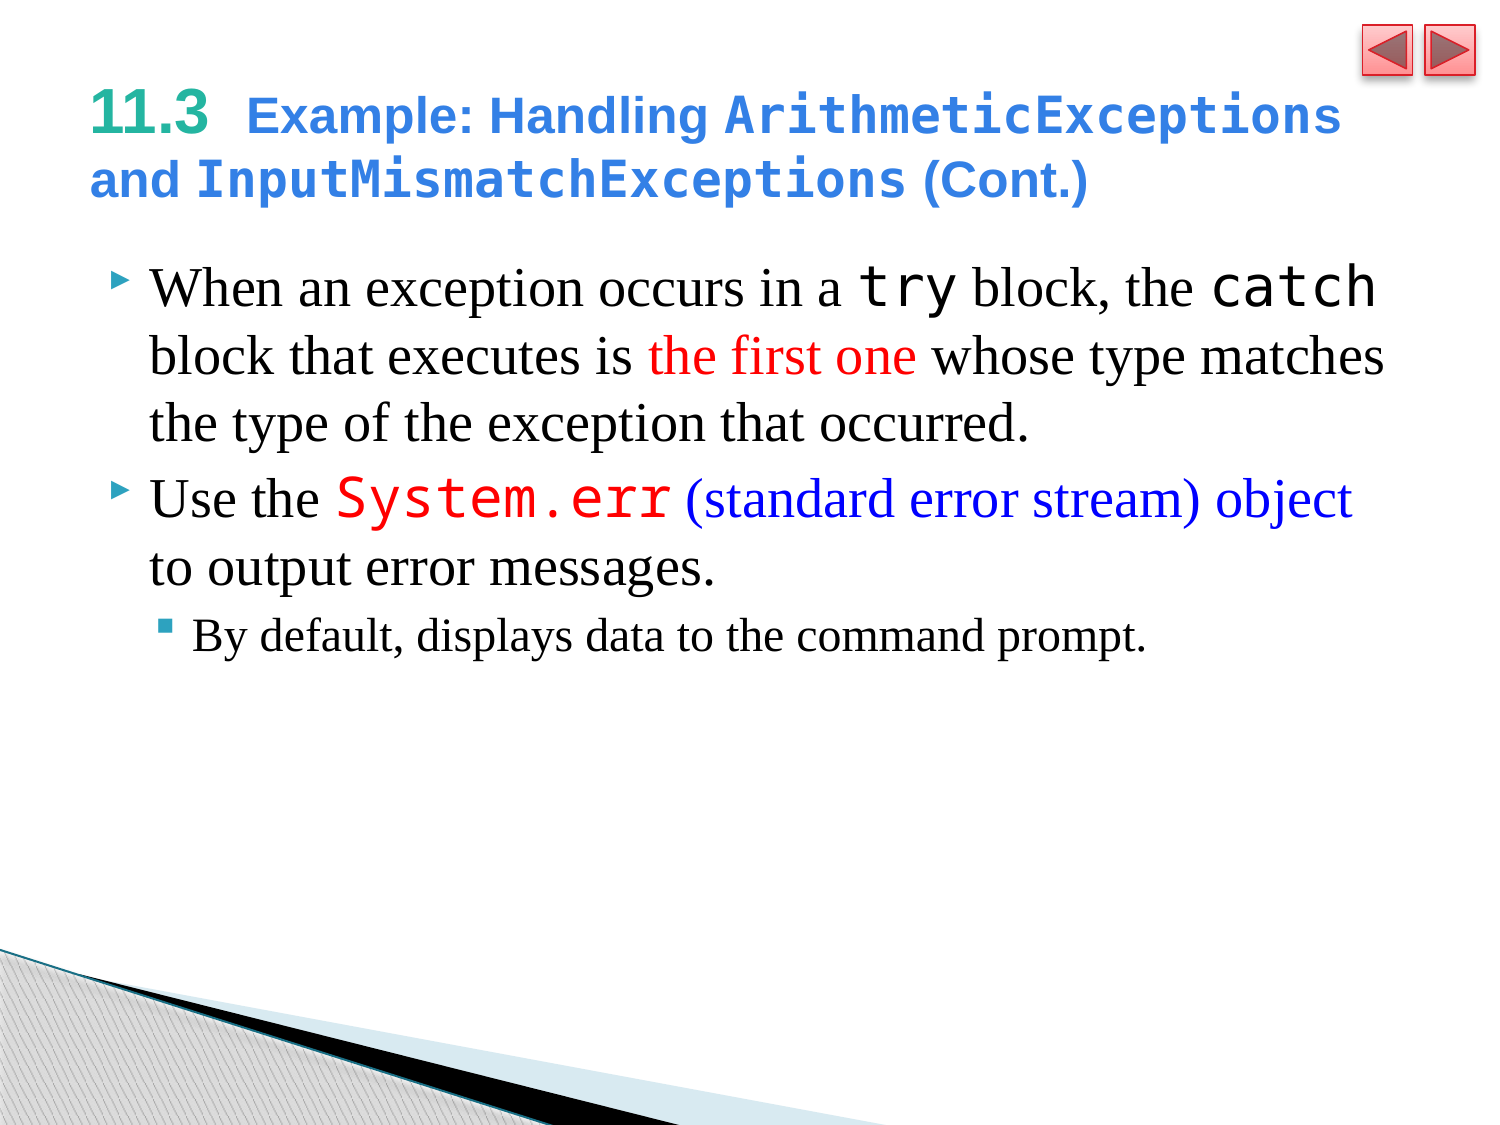

# 11.3  Example: Handling ArithmeticExceptions and InputMismatchExceptions (Cont.)
When an exception occurs in a try block, the catch block that executes is the first one whose type matches the type of the exception that occurred.
Use the System.err (standard error stream) object to output error messages.
By default, displays data to the command prompt.